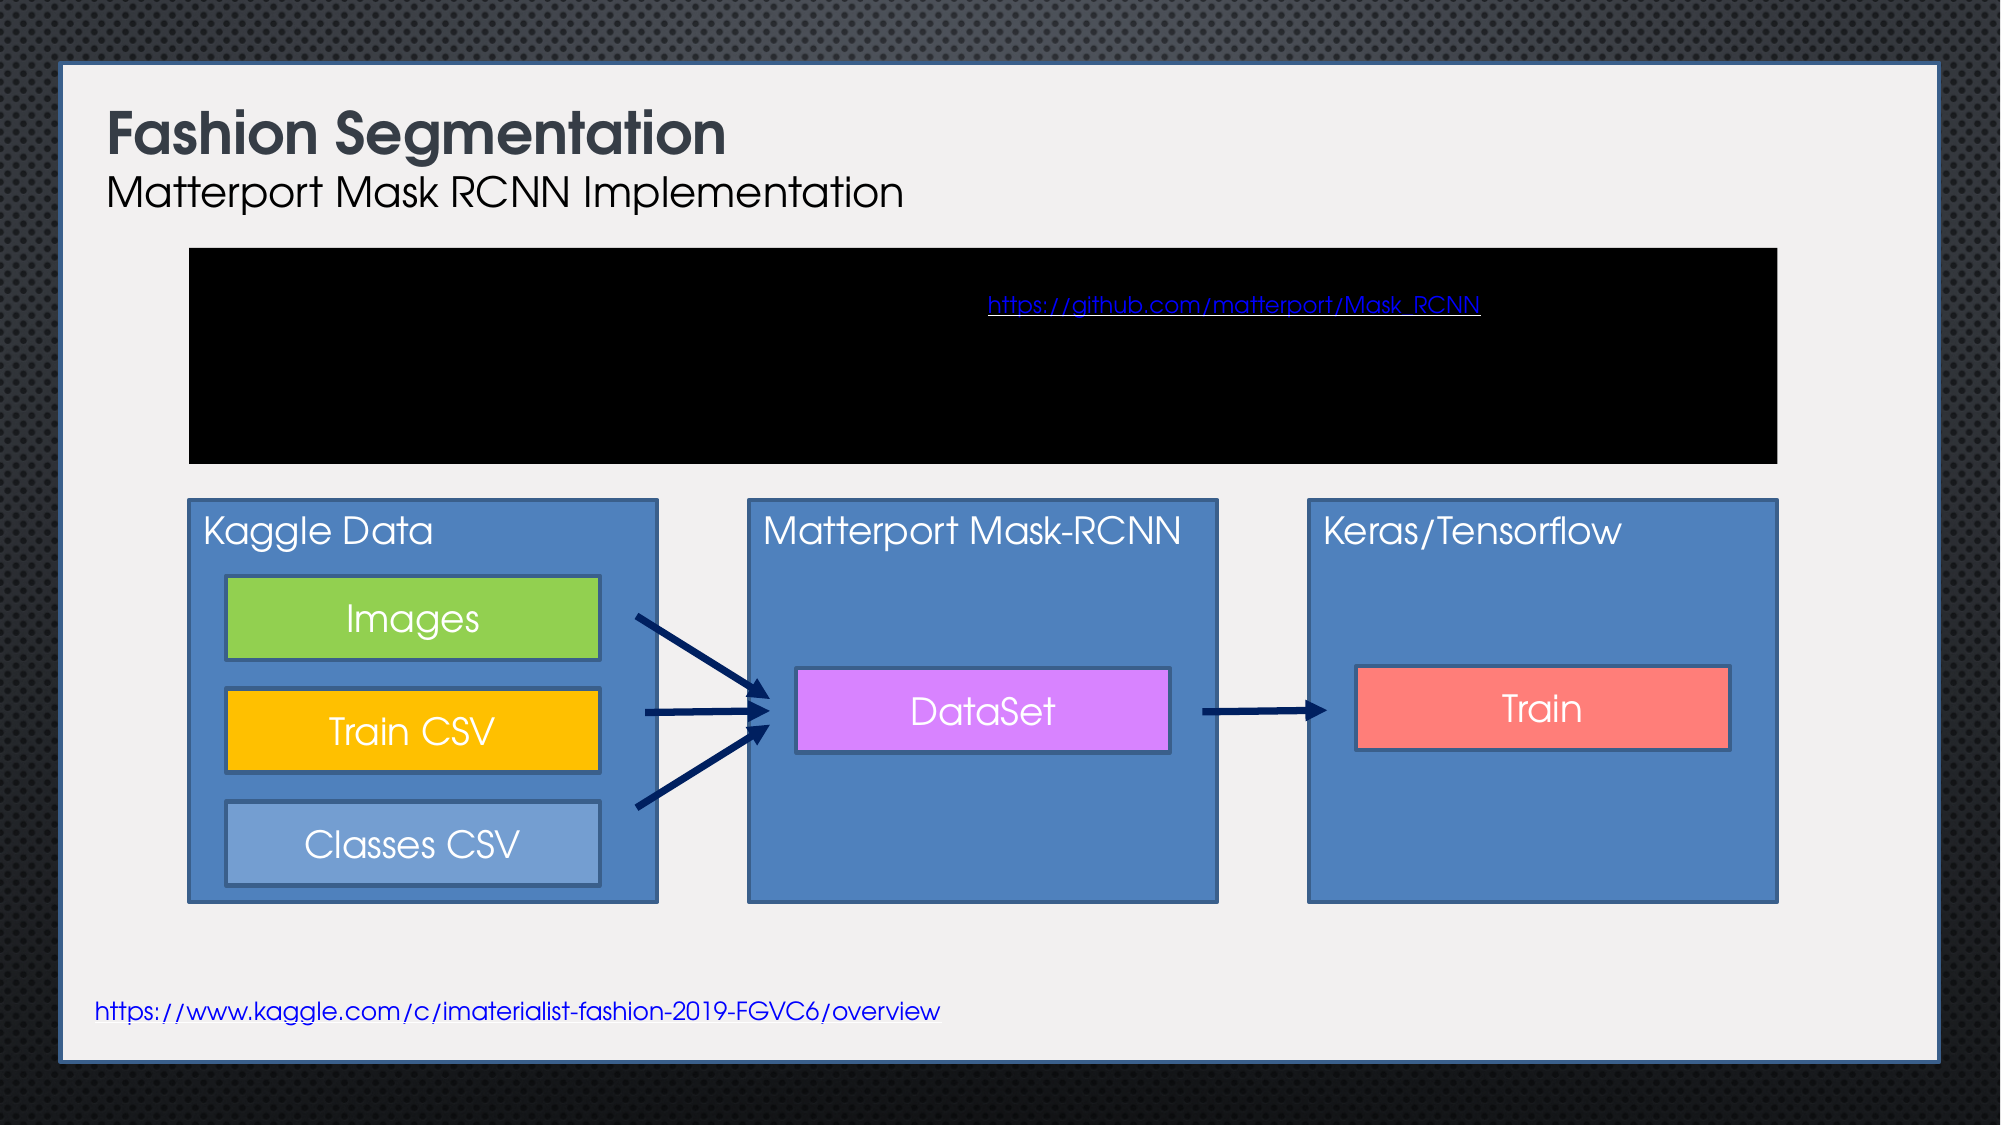

Fashion Segmentation
Matterport Mask RCNN Implementation
Mask-RCNN Matterport implementation (https://github.com/matterport/Mask_RCNN)
Provides Dataset structure in which to import the Kaggle data
Dataset class used for image handling and training in Keras
Kaggle Data
Matterport Mask-RCNN
Keras/Tensorflow
Images

Train
DataSet
Train CSV

Classes CSV
https://www.kaggle.com/c/imaterialist-fashion-2019-FGVC6/overview